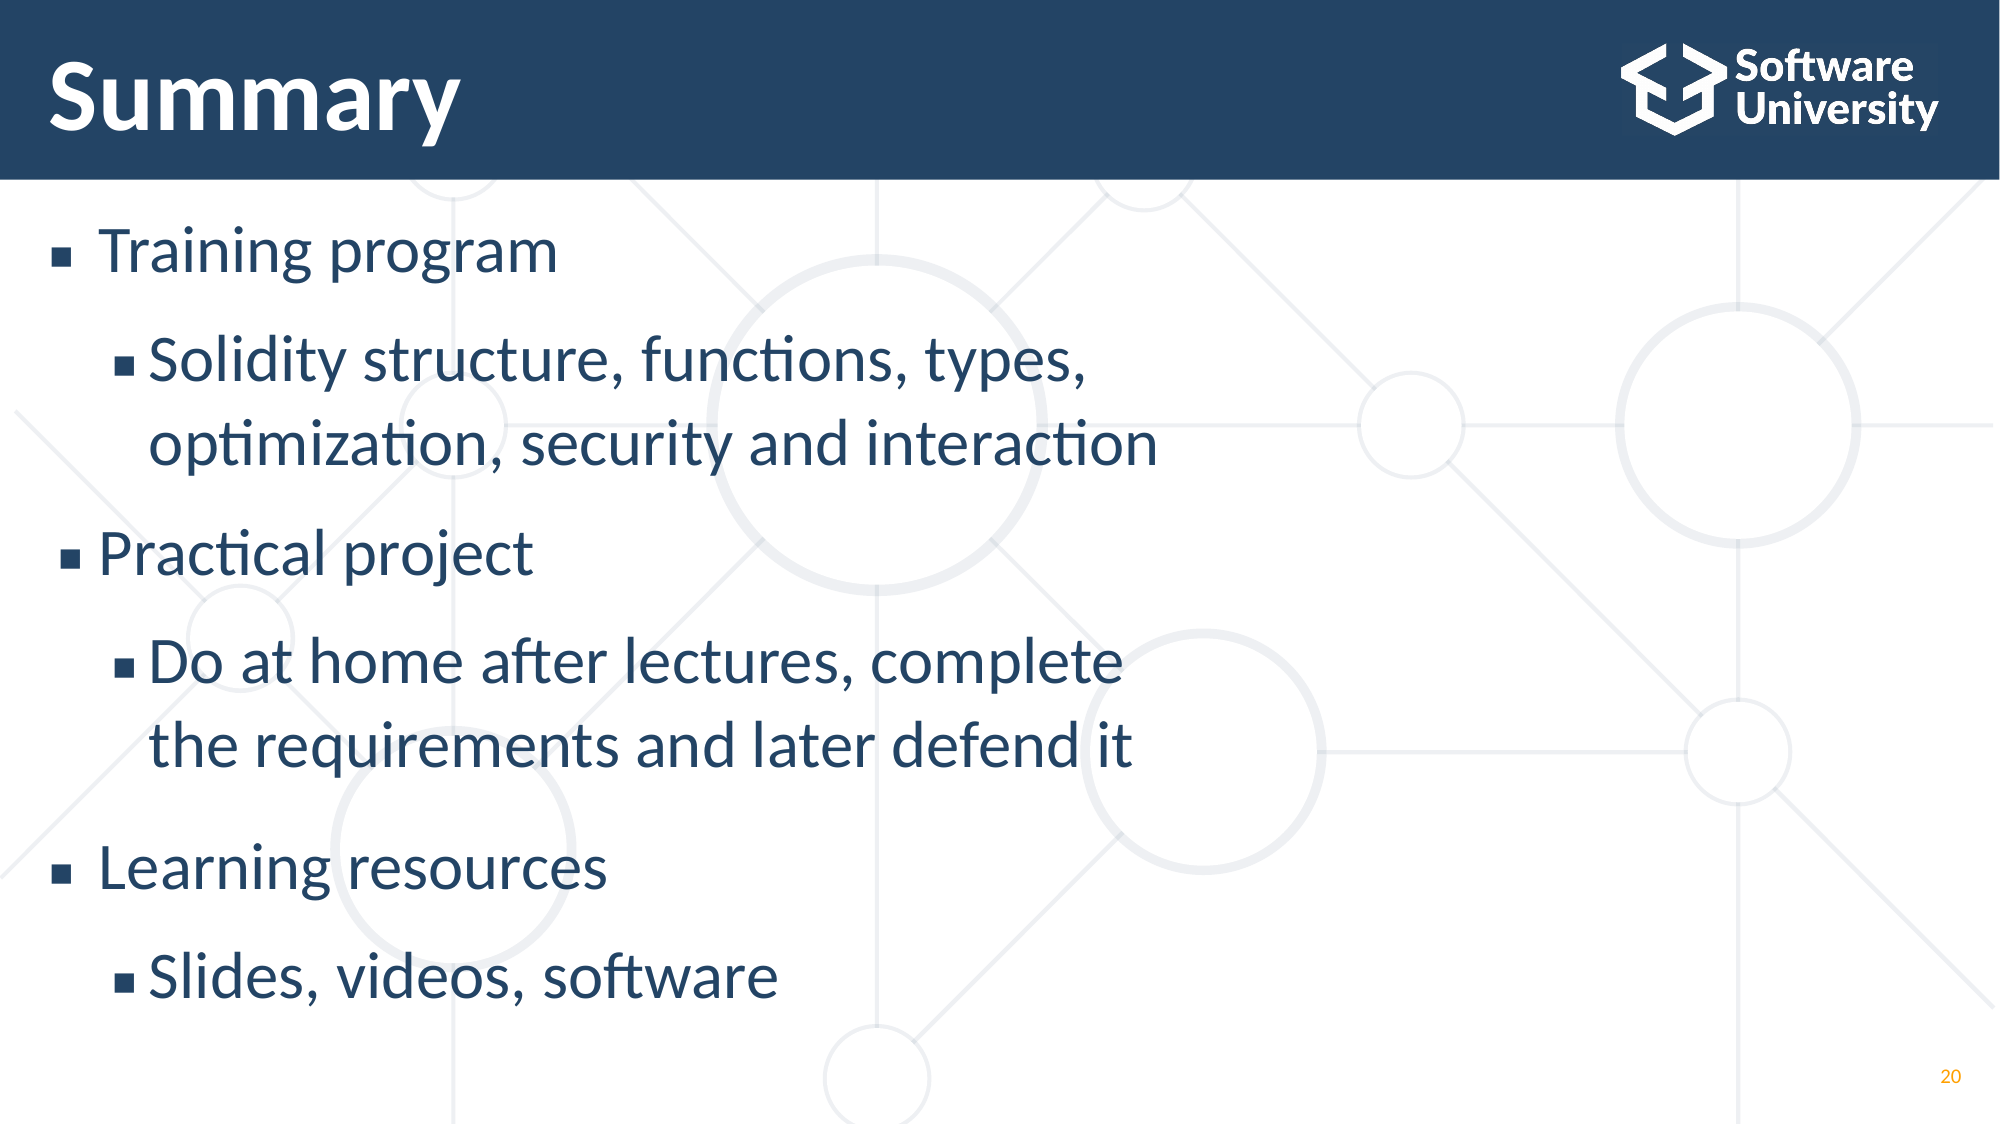

# Summary
Training program
Solidity structure, functions, types,
optimization, security and interaction
Practical project
Do at home after lectures, complete
the requirements and later defend it
Learning resources
Slides, videos, software

20